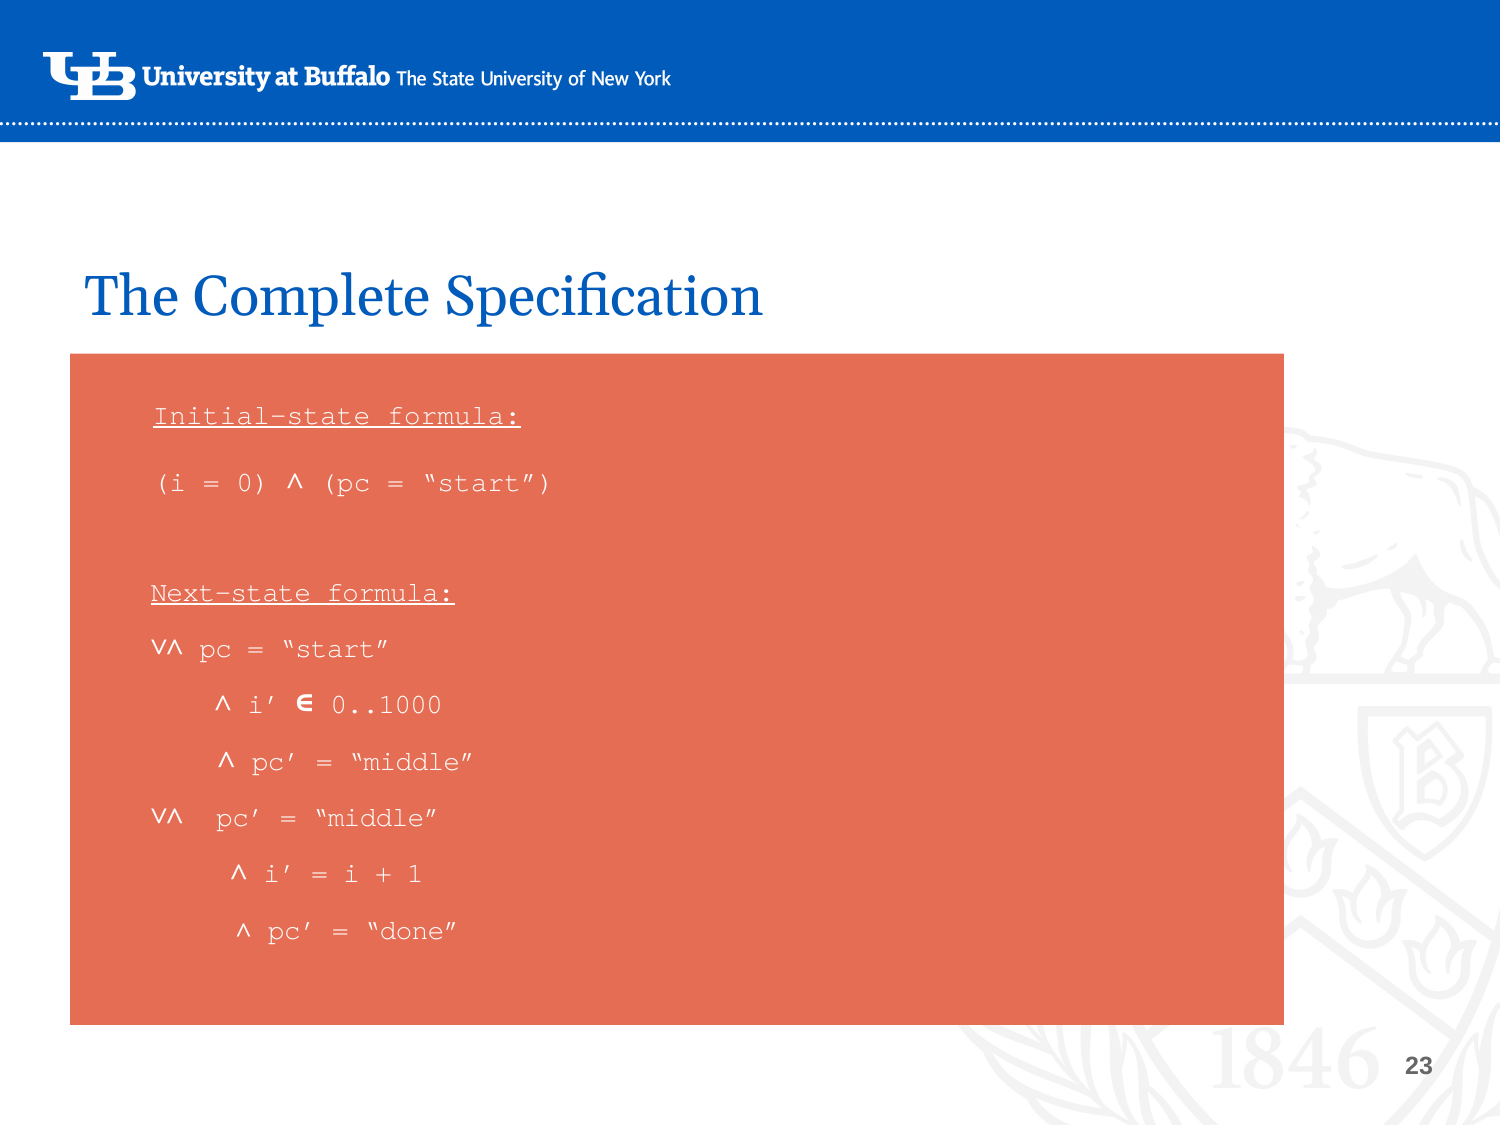

# The Complete Specification

Initial-state formula:

(i = 0) ∧ (pc = “start”)
Next-state formula:
∨∧ pc = “start”
    ∧ i’ ∈ 0..1000
    ∧ pc’ = “middle”
∨∧  pc’ = “middle”
     ∧ i’ = i + 1
      ∧ pc’ = “done”